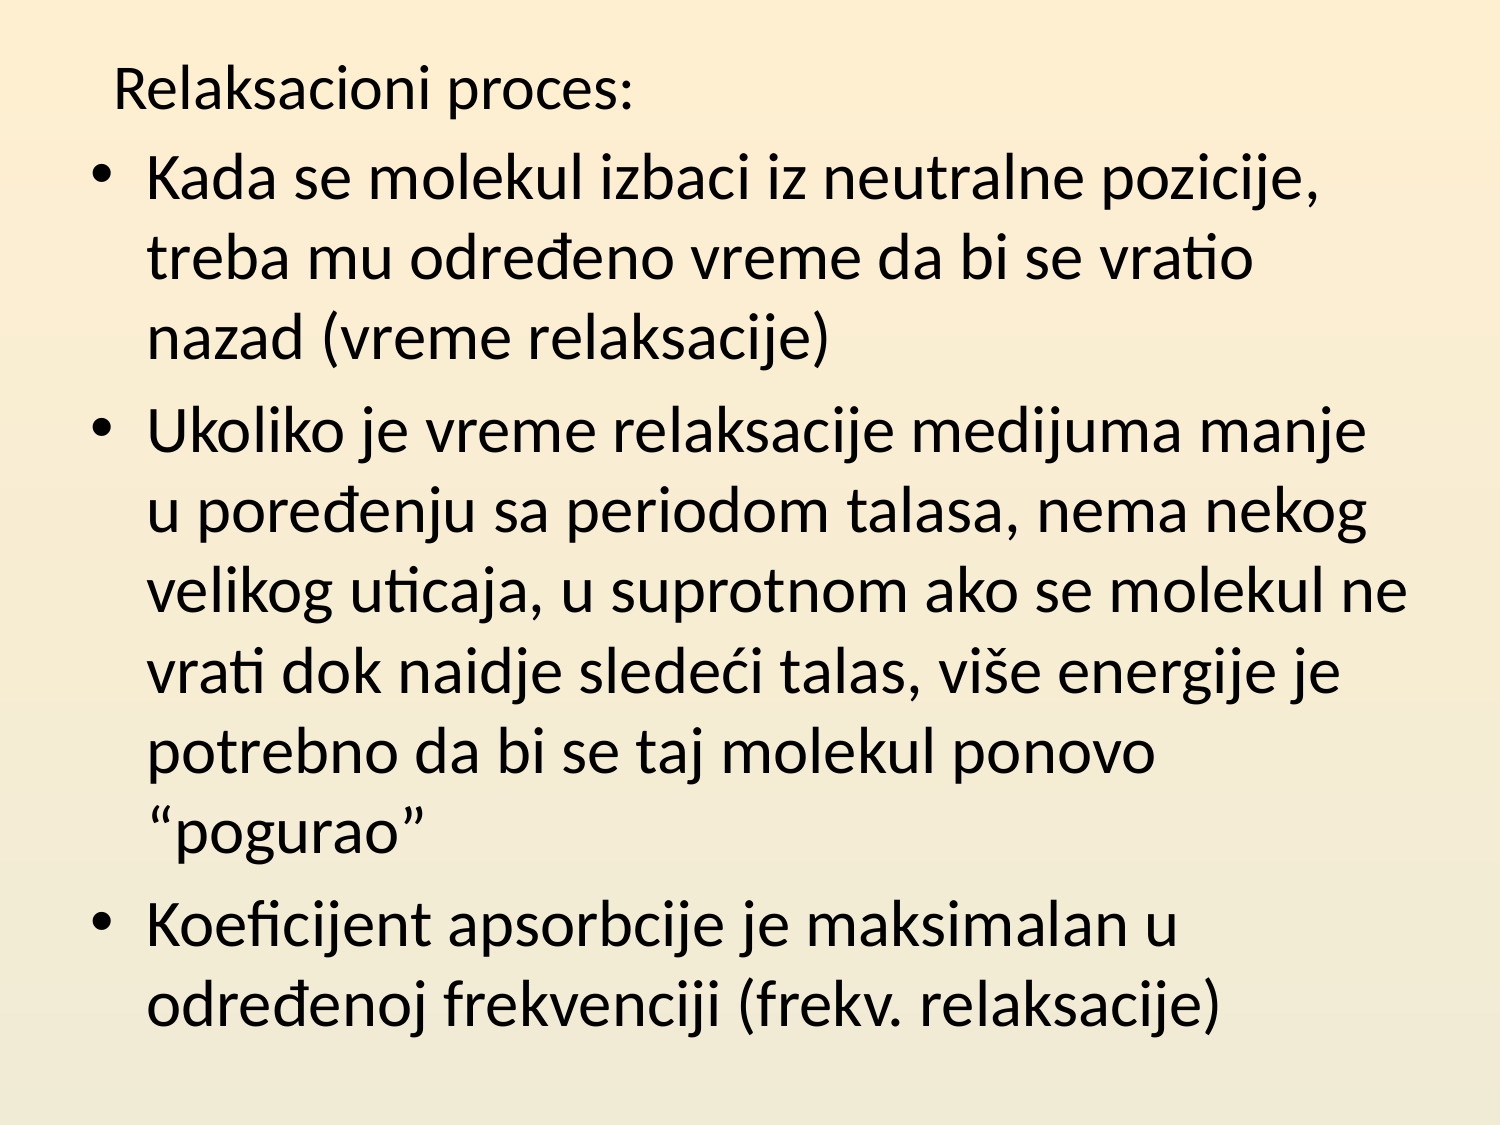

# Relaksacioni proces:
Kada se molekul izbaci iz neutralne pozicije, treba mu određeno vreme da bi se vratio nazad (vreme relaksacije)
Ukoliko je vreme relaksacije medijuma manje u poređenju sa periodom talasa, nema nekog velikog uticaja, u suprotnom ako se molekul ne vrati dok naidje sledeći talas, više energije je potrebno da bi se taj molekul ponovo “pogurao”
Koeficijent apsorbcije je maksimalan u određenoj frekvenciji (frekv. relaksacije)